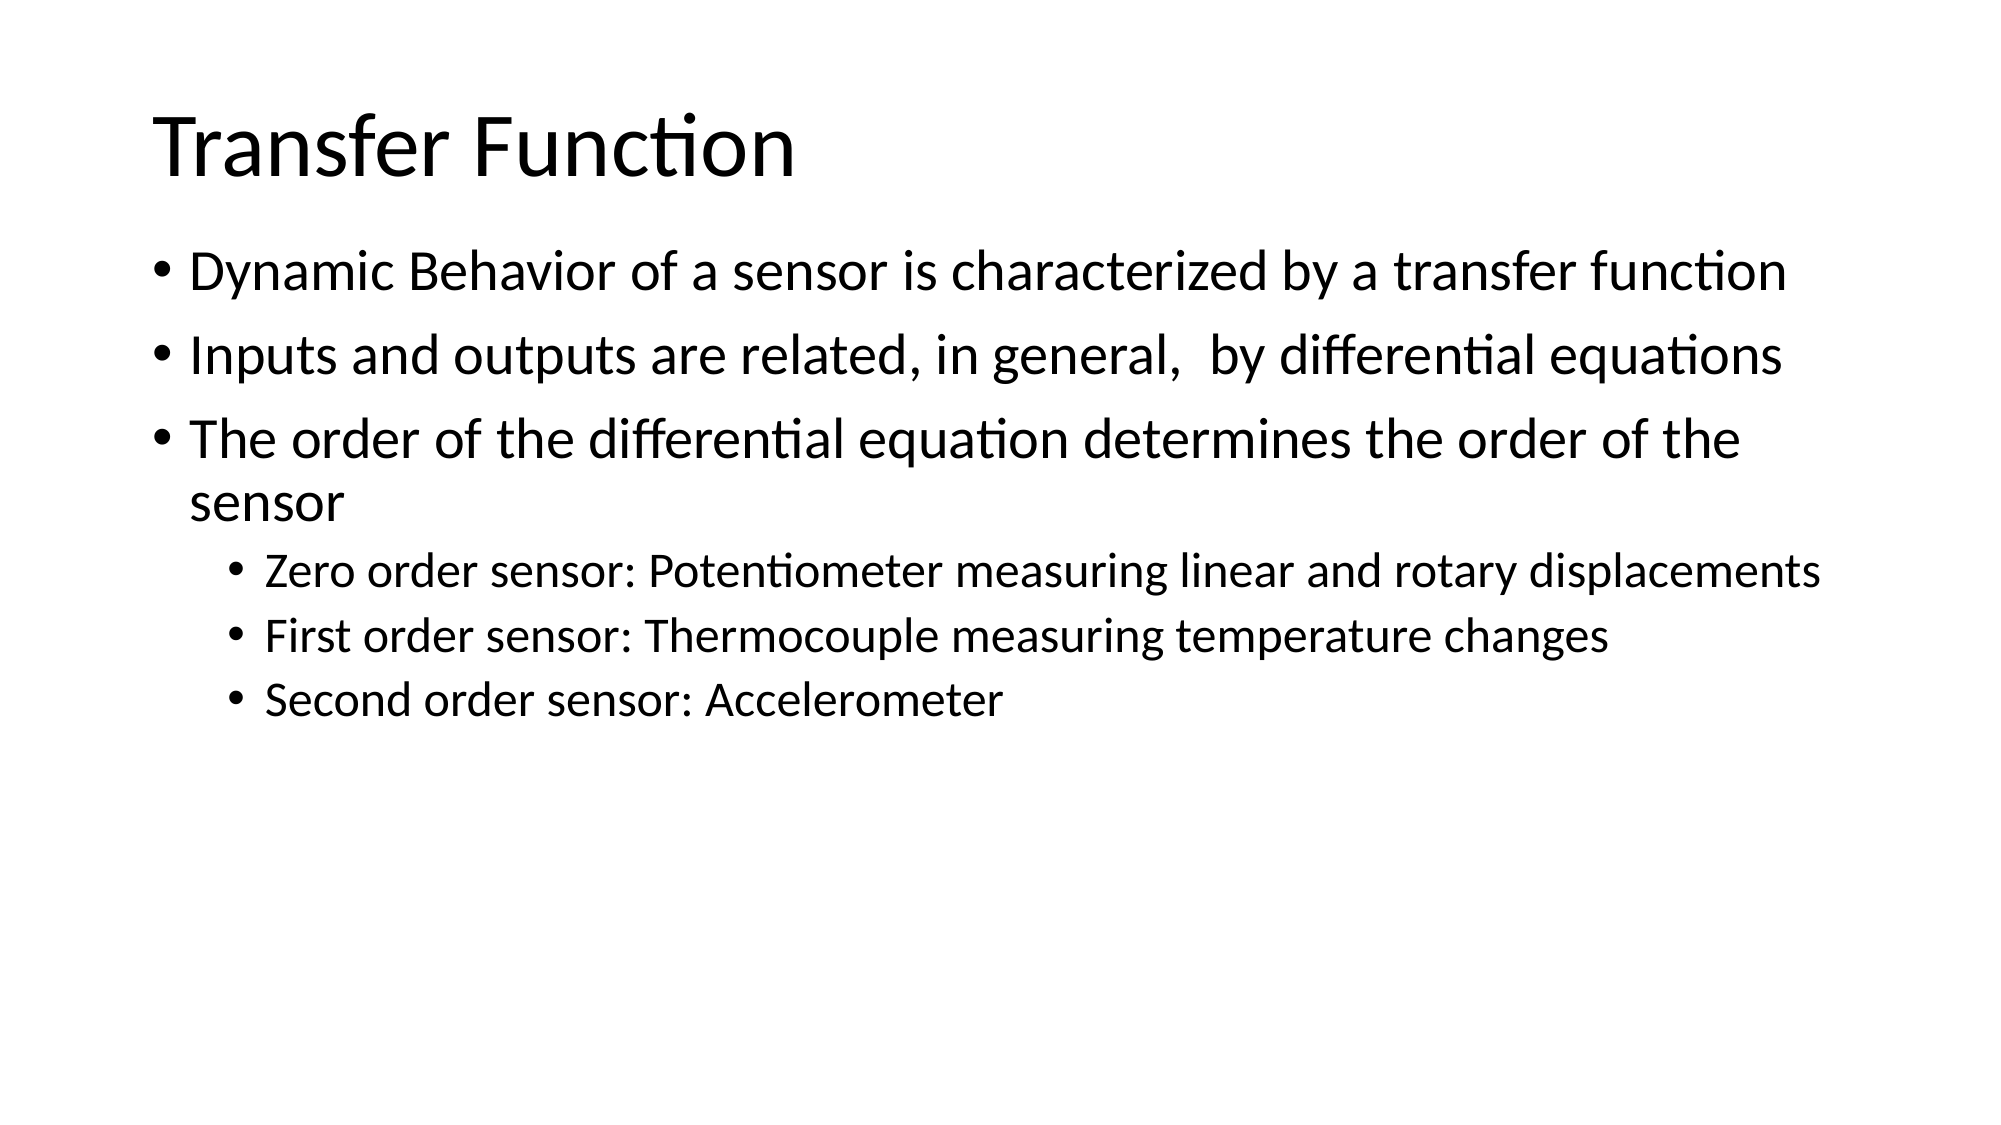

# Transfer Function
Dynamic Behavior of a sensor is characterized by a transfer function
Inputs and outputs are related, in general,  by differential equations
The order of the differential equation determines the order of the sensor
Zero order sensor: Potentiometer measuring linear and rotary displacements
First order sensor: Thermocouple measuring temperature changes
Second order sensor: Accelerometer